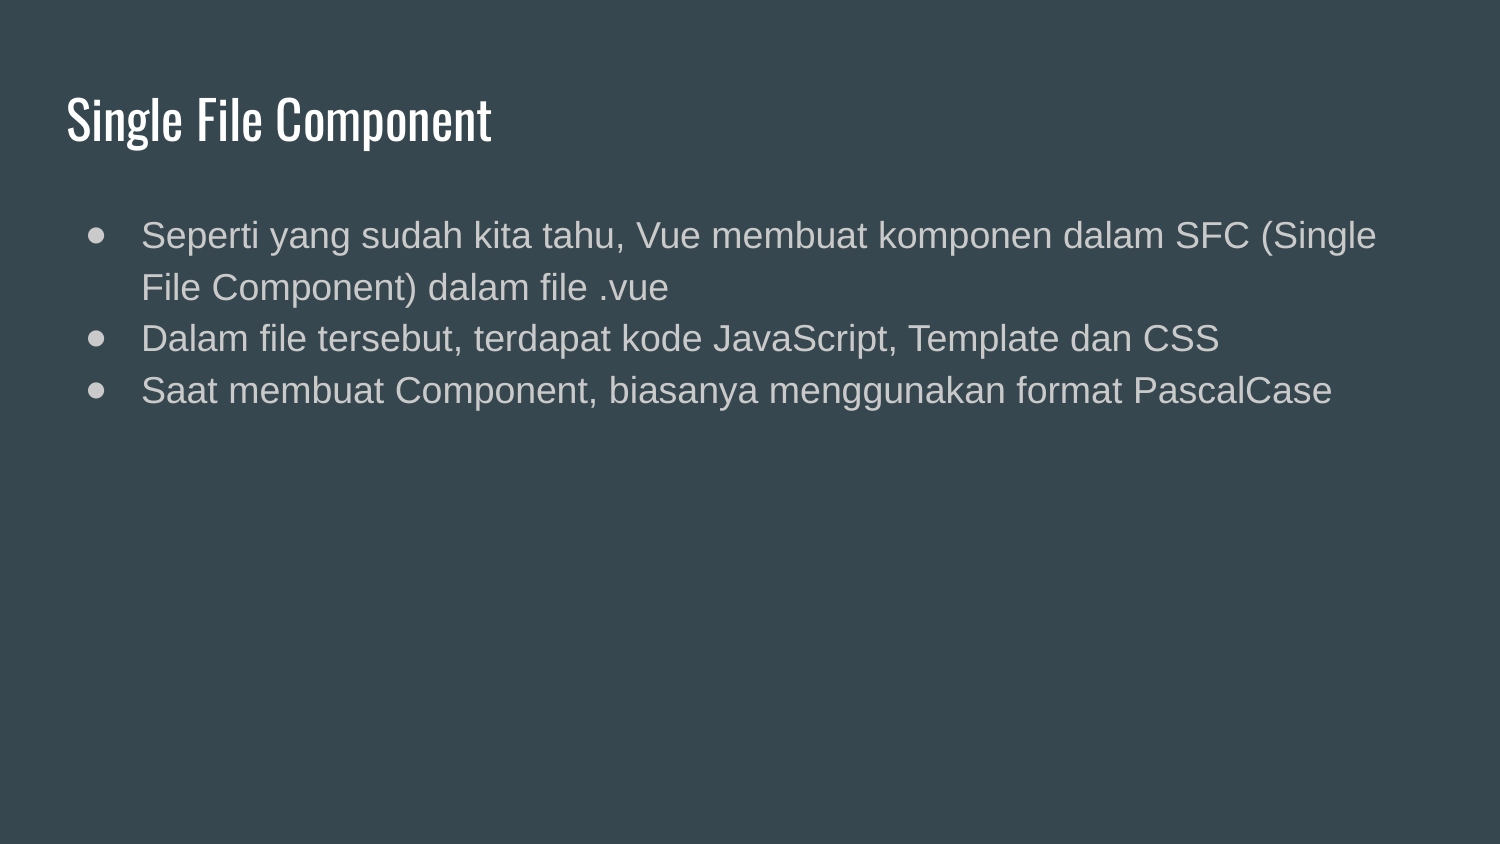

# Single File Component
Seperti yang sudah kita tahu, Vue membuat komponen dalam SFC (Single File Component) dalam file .vue
Dalam file tersebut, terdapat kode JavaScript, Template dan CSS
Saat membuat Component, biasanya menggunakan format PascalCase